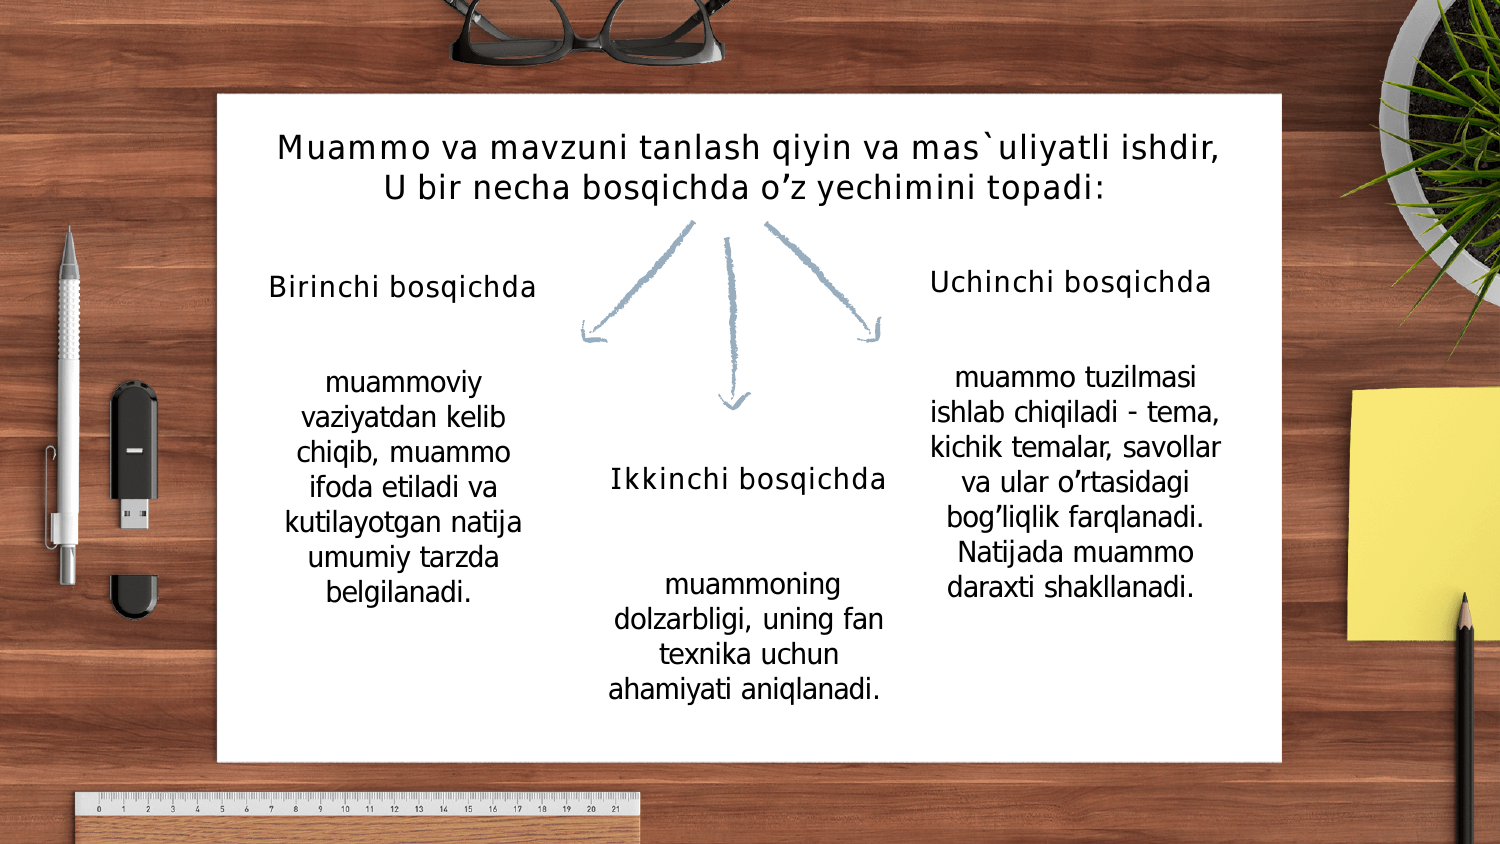

Muammо va mavzuni tanlash qiyin va mas`uliyatli ishdir, U bir necha bоsqichda o’z yechimini tоpadi:

Uchinchi bоsqichda

muammо tuzilmasi ishlab chiqiladi - tema, kichik temalar, savоllar va ular o’rtasidagi bоg’liqlik farqlanadi. Natijada muammо daraxti shakllanadi.

Birinchi bоsqichda

muammоviy vaziyatdan kelib chiqib, muammо ifоda etiladi va kutilayotgan natija umumiy tarzda belgilanadi.

Ikkinchi bоsqichda

 muammоning dоlzarbligi, uning fan texnika uchun ahamiyati aniqlanadi.